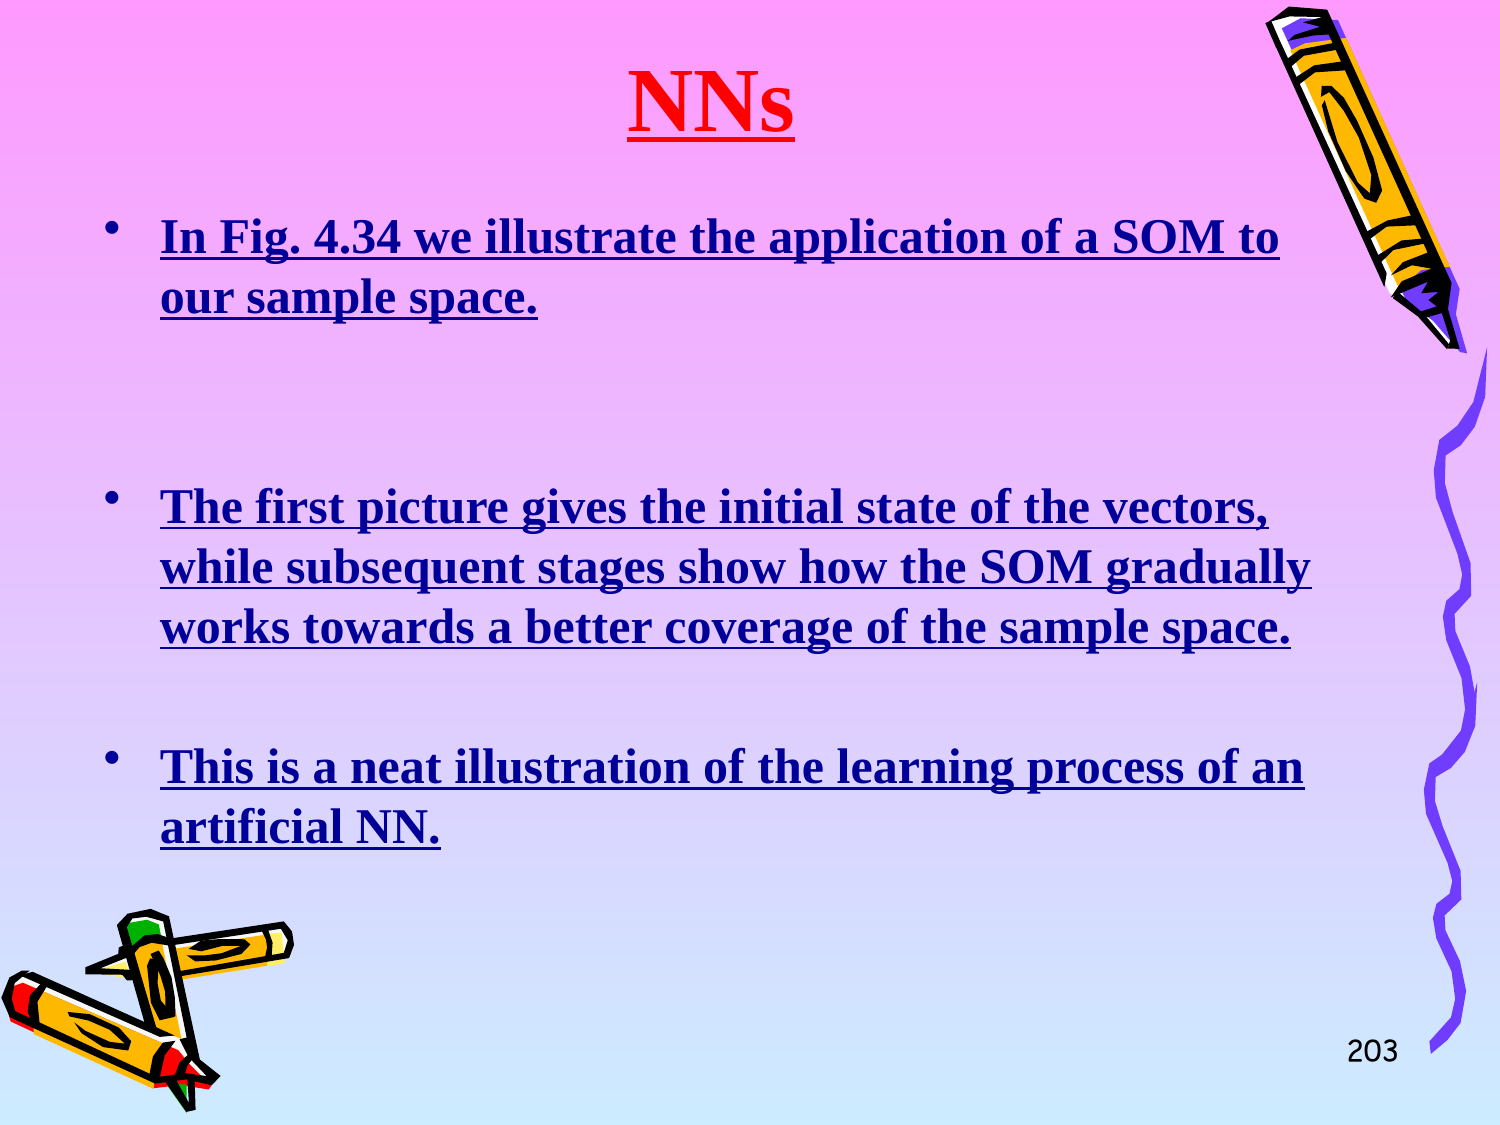

# NNs
In Fig. 4.34 we illustrate the application of a SOM to our sample space.

The first picture gives the initial state of the vectors, while subsequent stages show how the SOM gradually works towards a better coverage of the sample space.

This is a neat illustration of the learning process of an artificial NN.
203